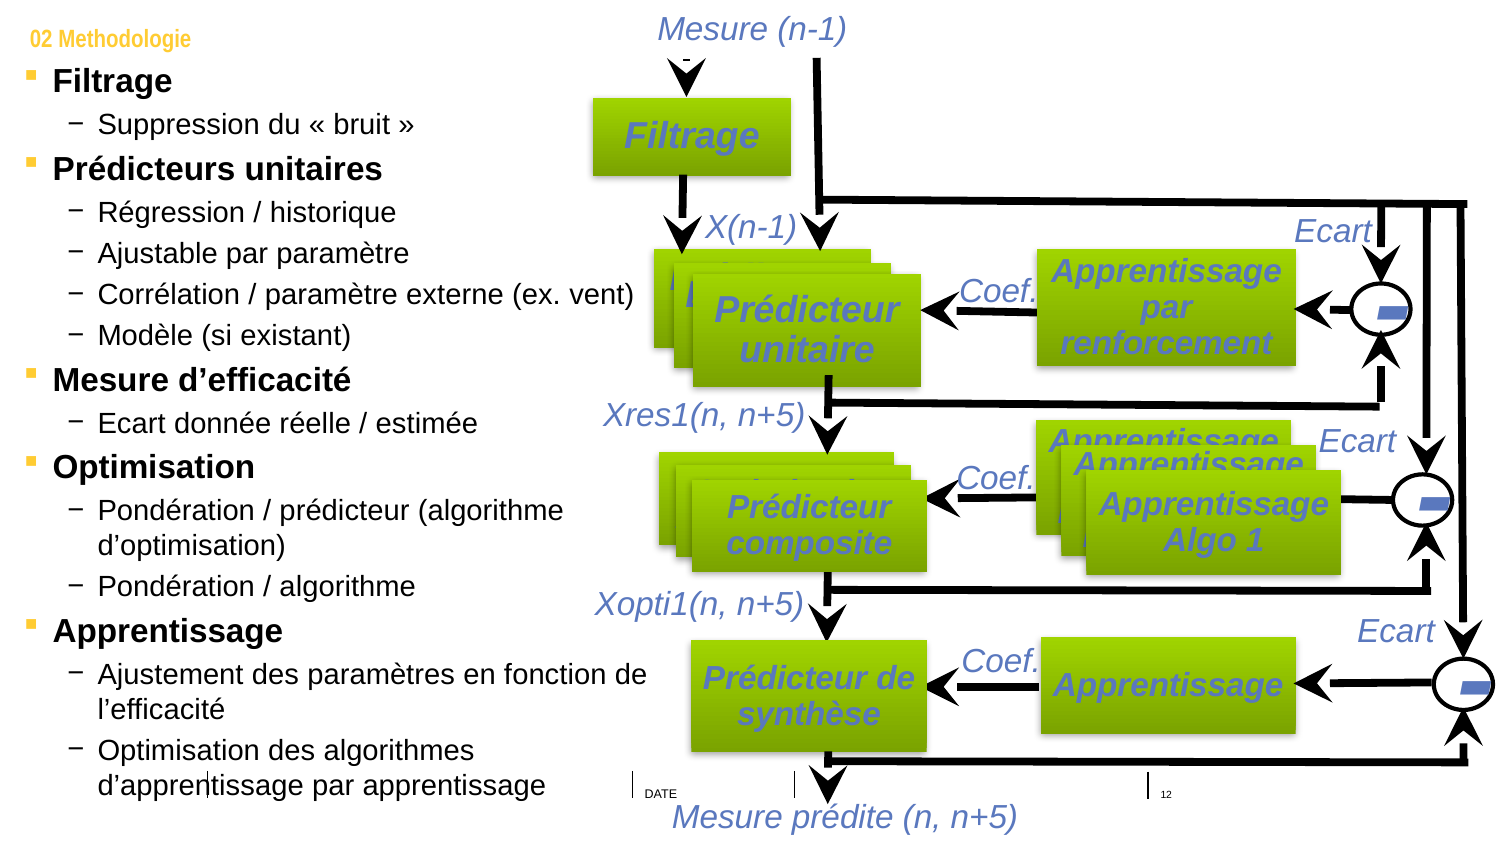

Mesure (n-1)
02 Methodologie

Filtrage
Suppression du « bruit »
Prédicteurs unitaires
Régression / historique
Ajustable par paramètre
Corrélation / paramètre externe (ex. vent)
Modèle (si existant)
Mesure d’efficacité
Ecart donnée réelle / estimée
Optimisation
Pondération / prédicteur (algorithme d’optimisation)
Pondération / algorithme
Apprentissage
Ajustement des paramètres en fonction de l’efficacité
Optimisation des algorithmes d’apprentissage par apprentissage

Filtrage
Prédicteur 1
Estimateur 2
Prédicteur unitaire
Optimisation / prédicteurs
X(n-1)
Ecart
Apprentissage par renforcement
Coef.
-
Xres1(n, n+5)
Ecart
Apprentissage par renforcement
Apprentissage par renforcement
Coef.
Optimisation / prédicteurs
Apprentissage Algo 1
-
Prédicteur composite
Xopti1(n, n+5)
Ecart
Apprentissage
Coef.
Prédicteur de synthèse
-
Mesure prédite (n, n+5)